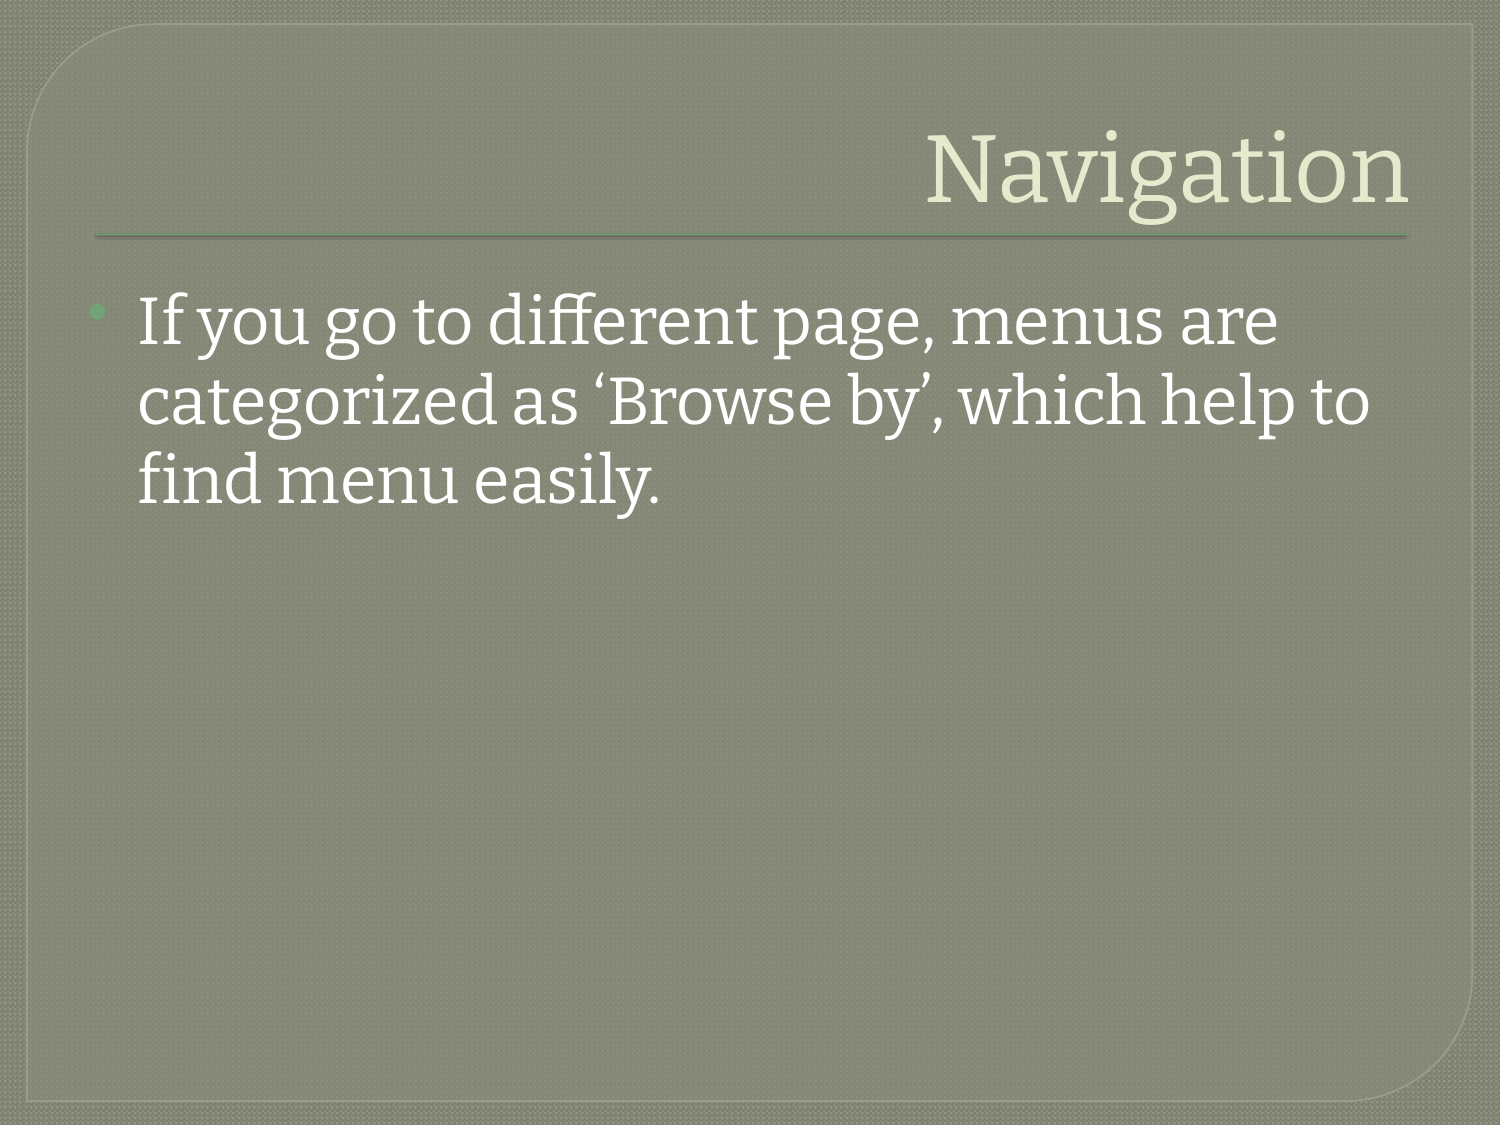

# Navigation
If you go to different page, menus are  categorized as ‘Browse by’, which help to find menu easily.